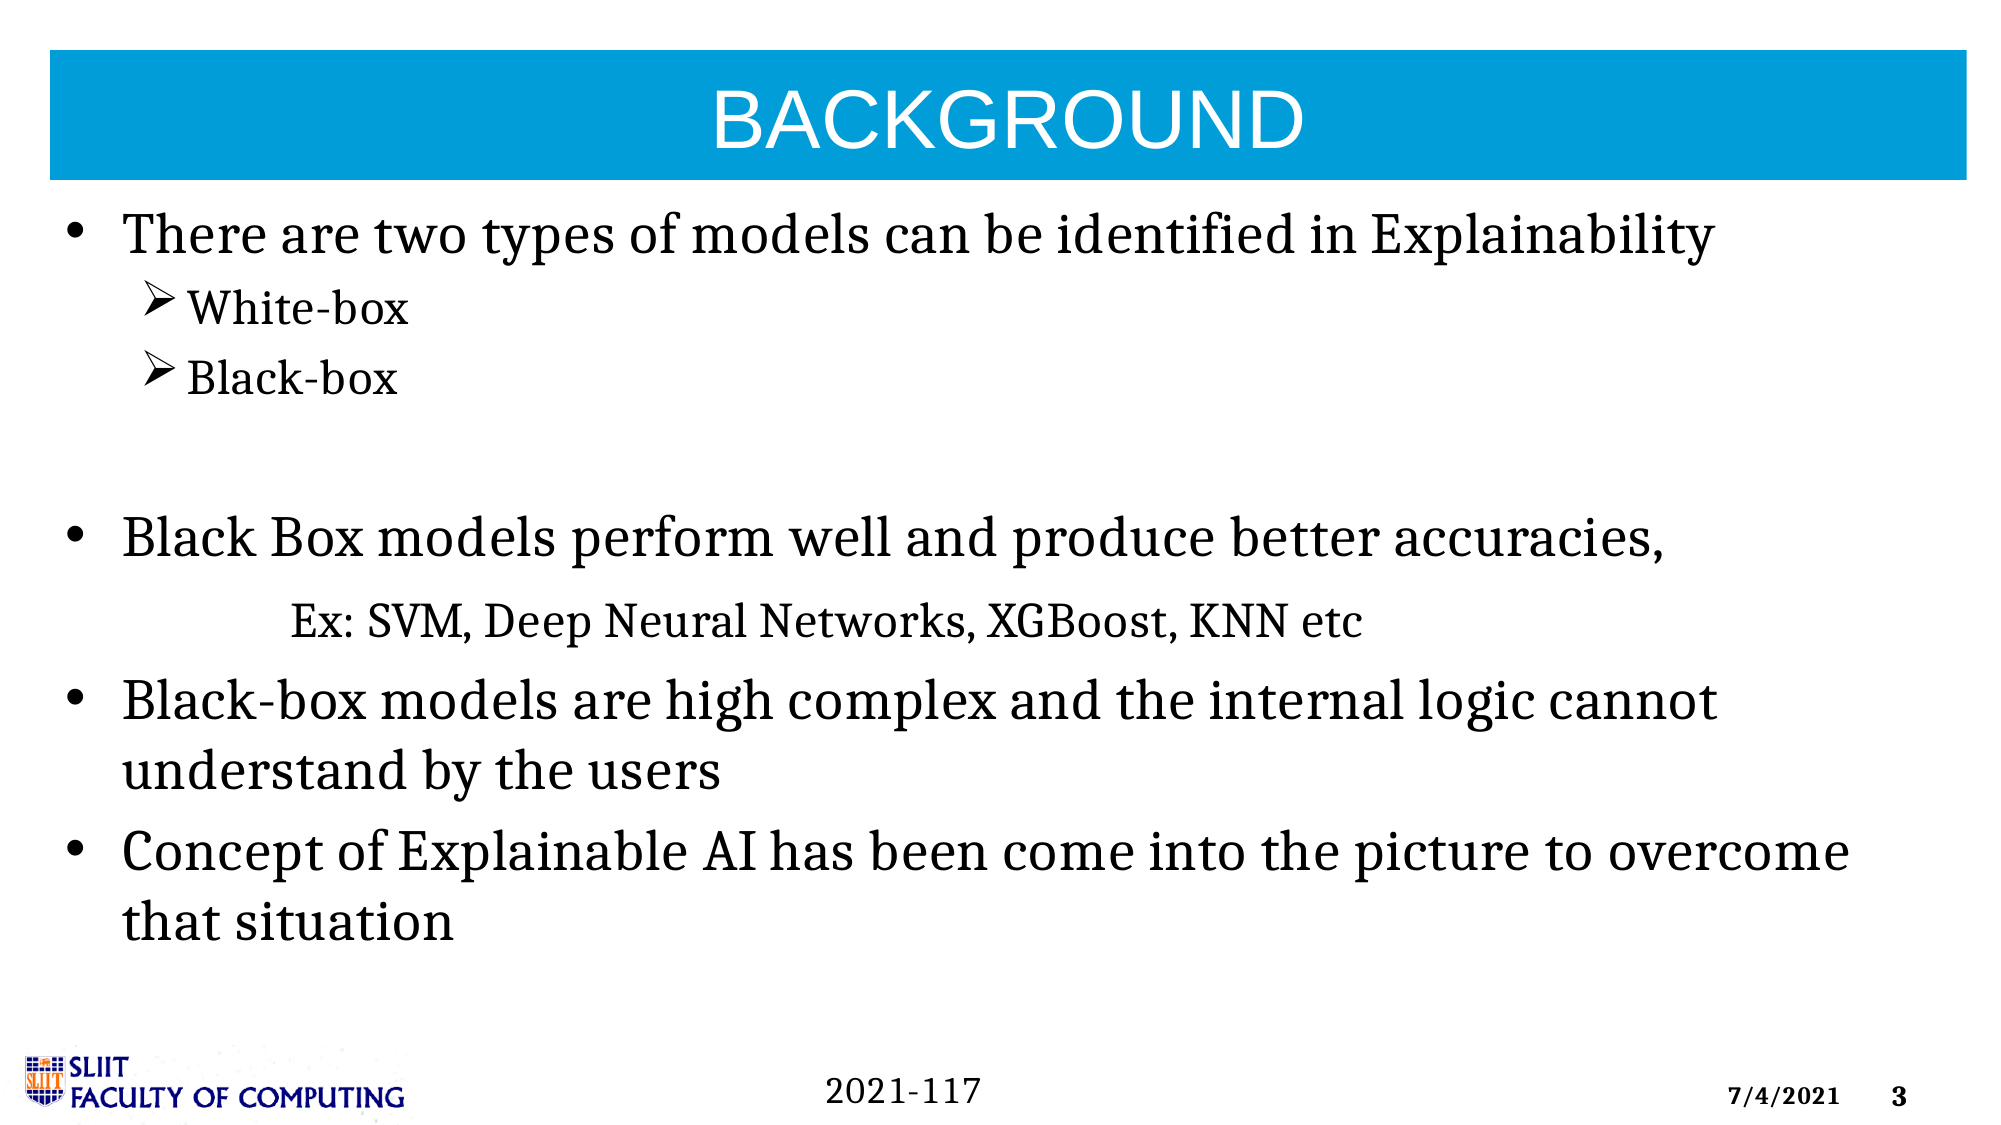

# BACKGROUND
There are two types of models can be identified in Explainability
White-box
Black-box

Black Box models perform well and produce better accuracies,
	Ex: SVM, Deep Neural Networks, XGBoost, KNN etc
Black-box models are high complex and the internal logic cannot understand by the users
Concept of Explainable AI has been come into the picture to overcome that situation

                                              2021-117